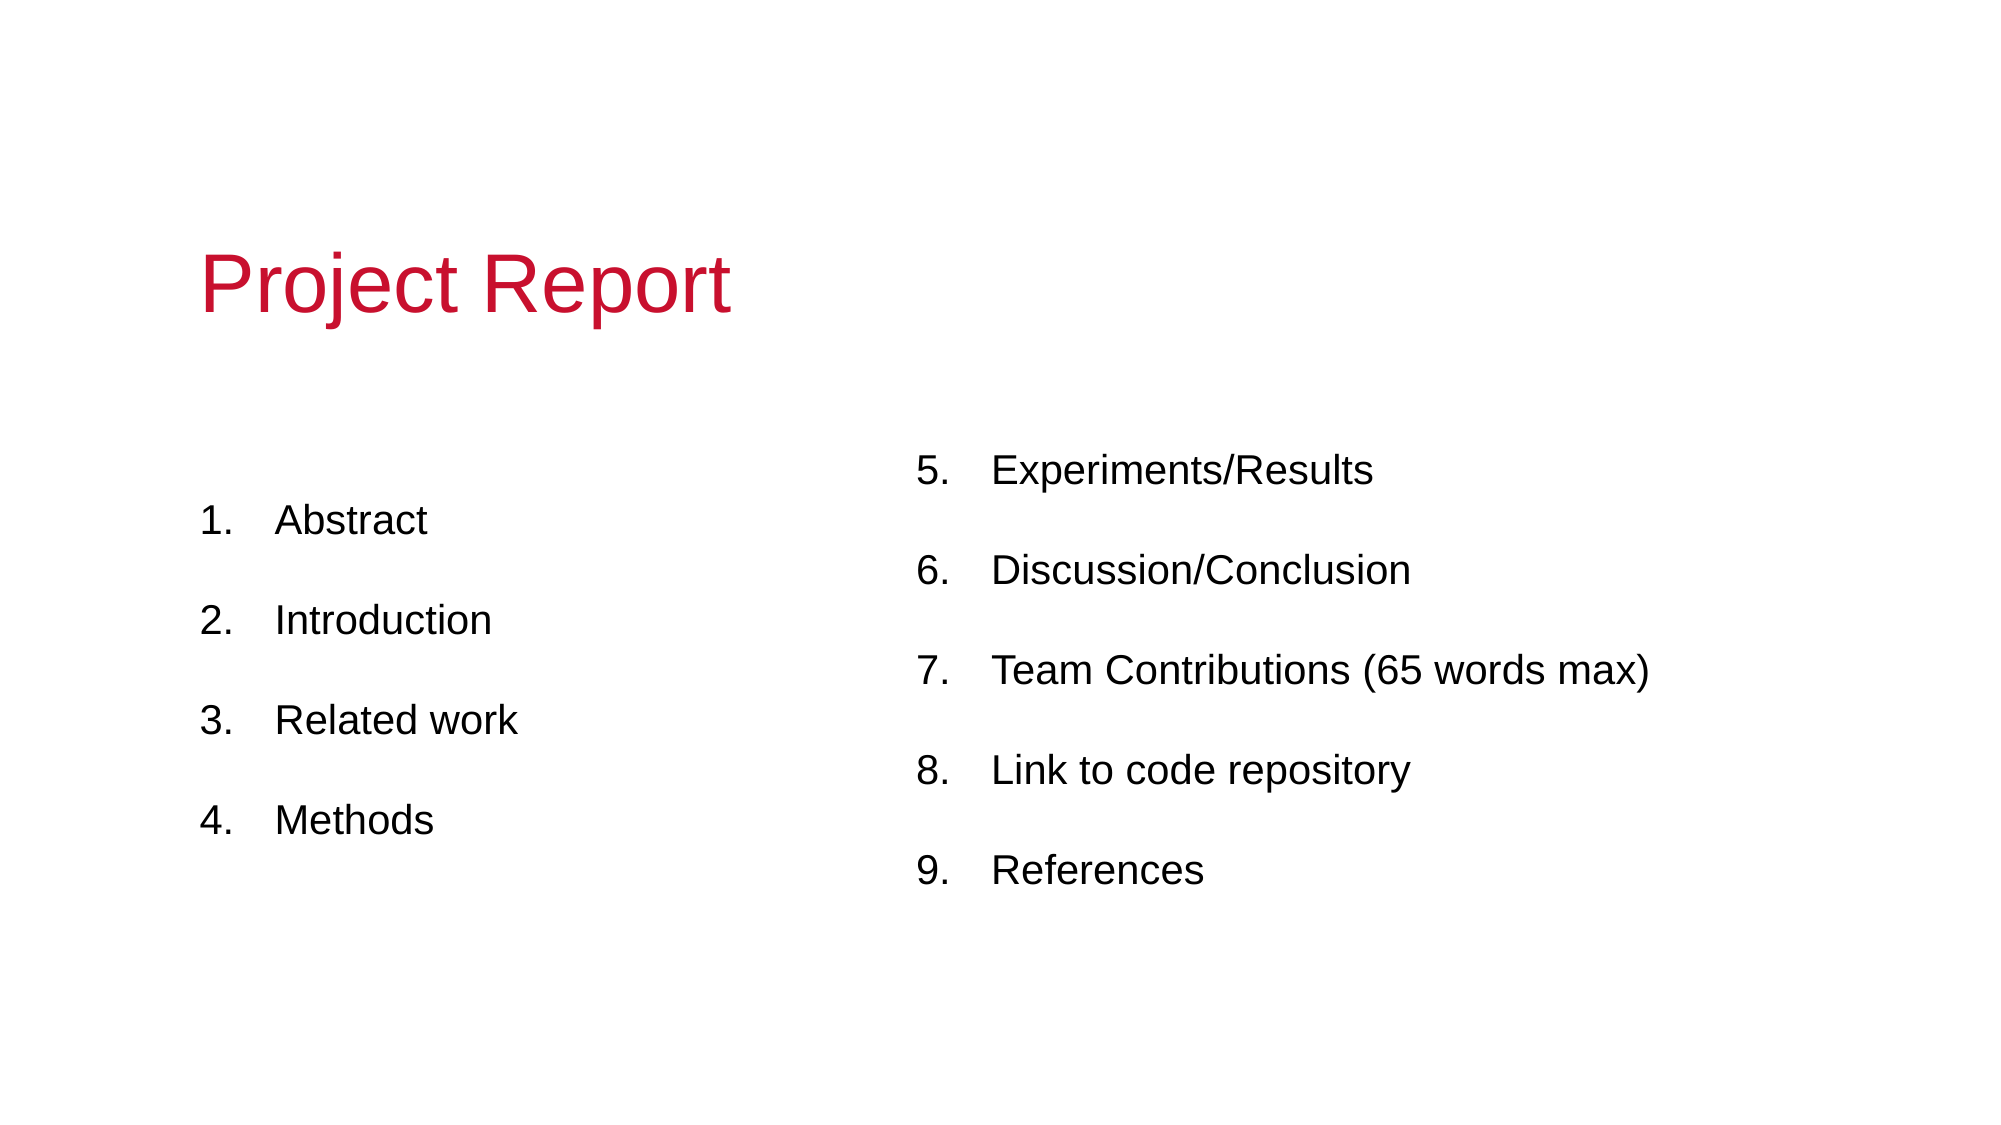

Project Report
Experiments/Results

Discussion/Conclusion

Team Contributions (65 words max)

Link to code repository

References
Abstract

Introduction

Related work

Methods